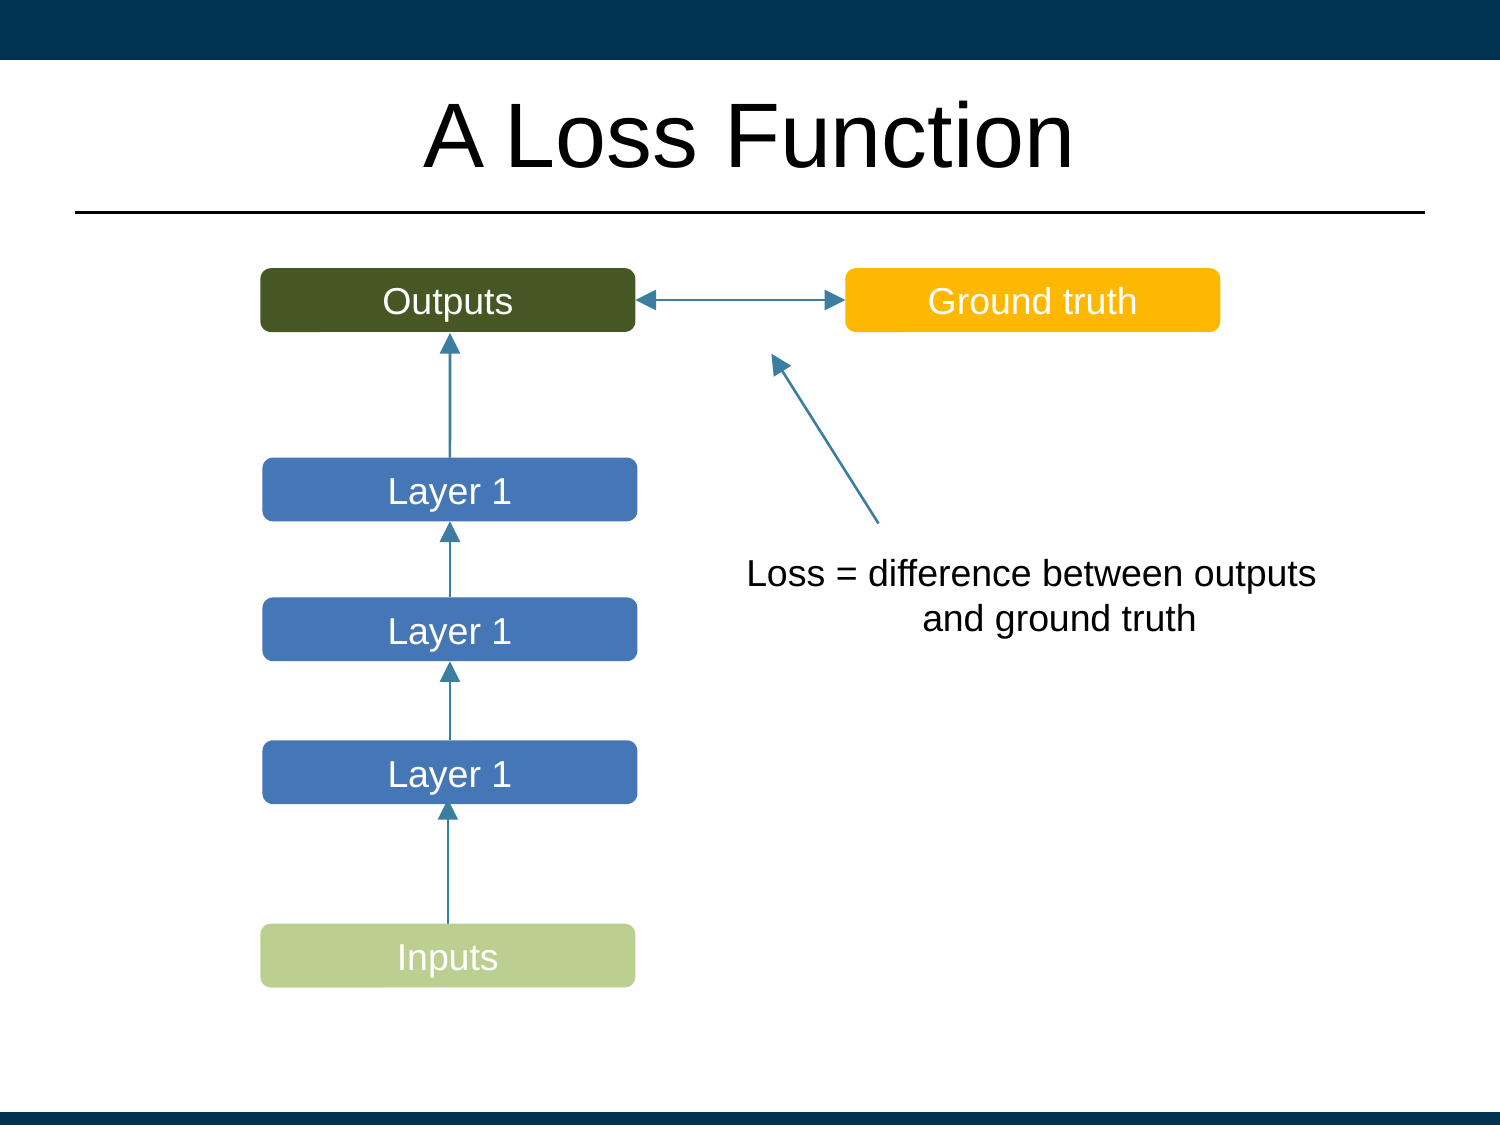

# A Loss Function
Outputs
Ground truth
Layer 1
Loss = difference between outputs and ground truth
Layer 1
Layer 1
Inputs